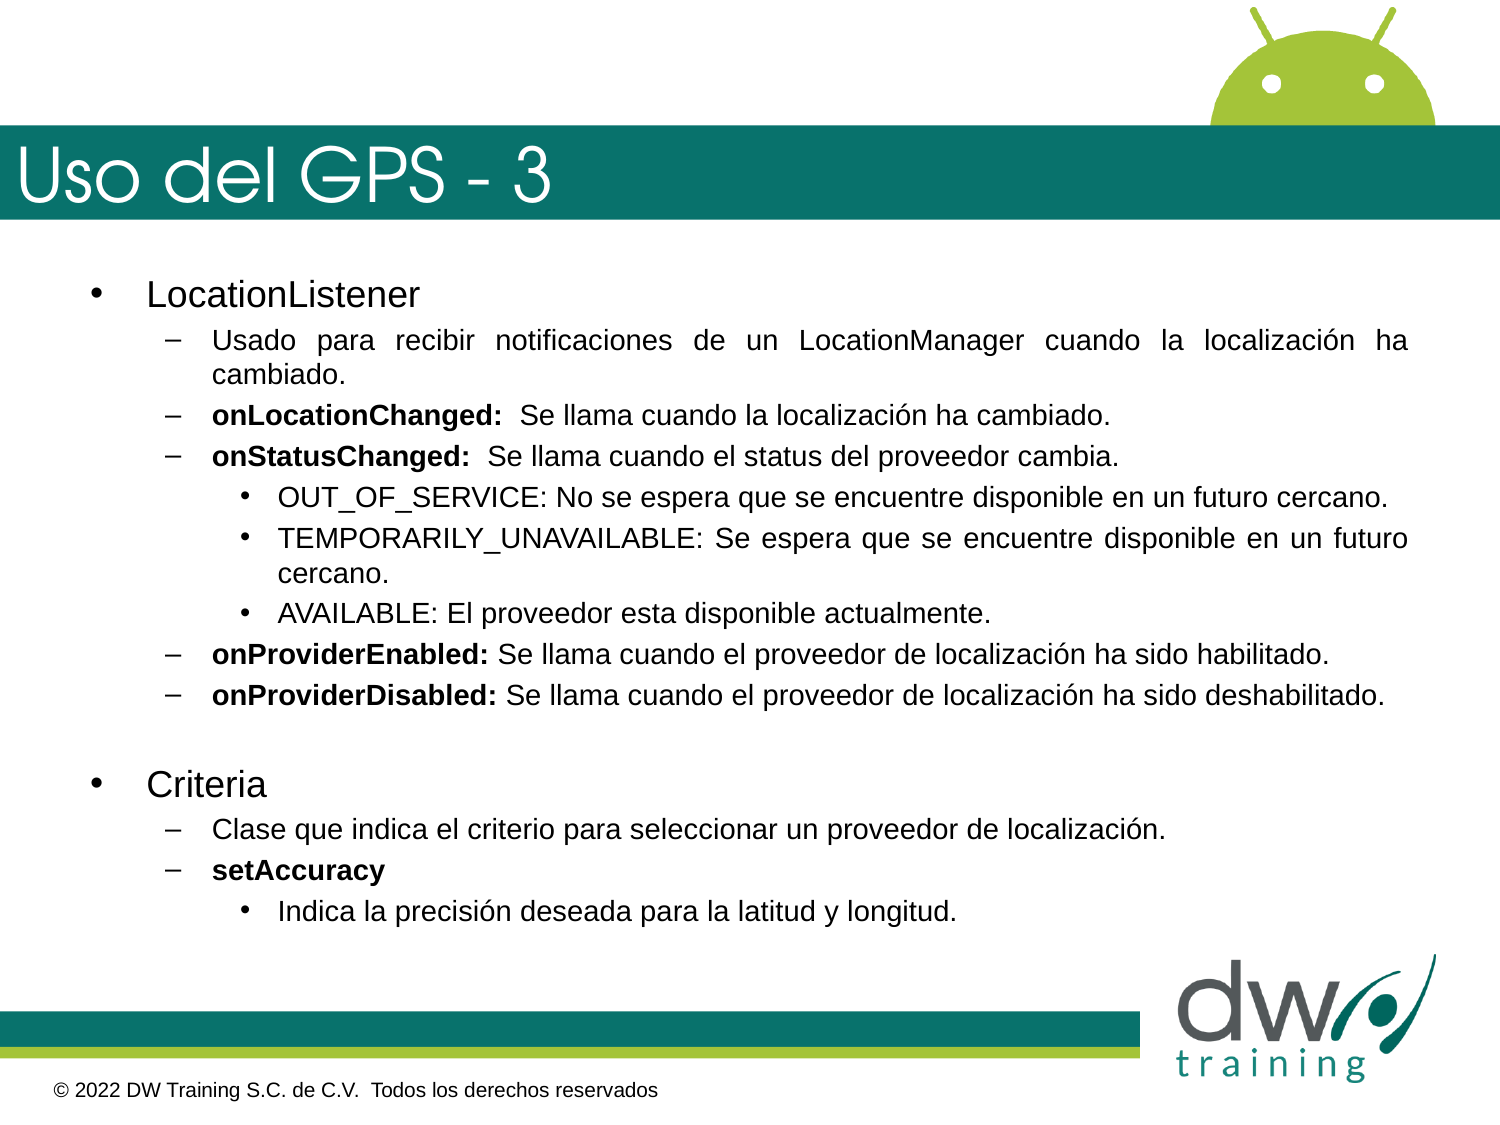

# Uso del GPS - 3
LocationListener
Usado para recibir notificaciones de un LocationManager cuando la localización ha cambiado.
onLocationChanged:  Se llama cuando la localización ha cambiado.
onStatusChanged:  Se llama cuando el status del proveedor cambia.
OUT_OF_SERVICE: No se espera que se encuentre disponible en un futuro cercano.
TEMPORARILY_UNAVAILABLE: Se espera que se encuentre disponible en un futuro cercano.
AVAILABLE: El proveedor esta disponible actualmente.
onProviderEnabled: Se llama cuando el proveedor de localización ha sido habilitado.
onProviderDisabled: Se llama cuando el proveedor de localización ha sido deshabilitado.

Criteria
Clase que indica el criterio para seleccionar un proveedor de localización.
setAccuracy
Indica la precisión deseada para la latitud y longitud.